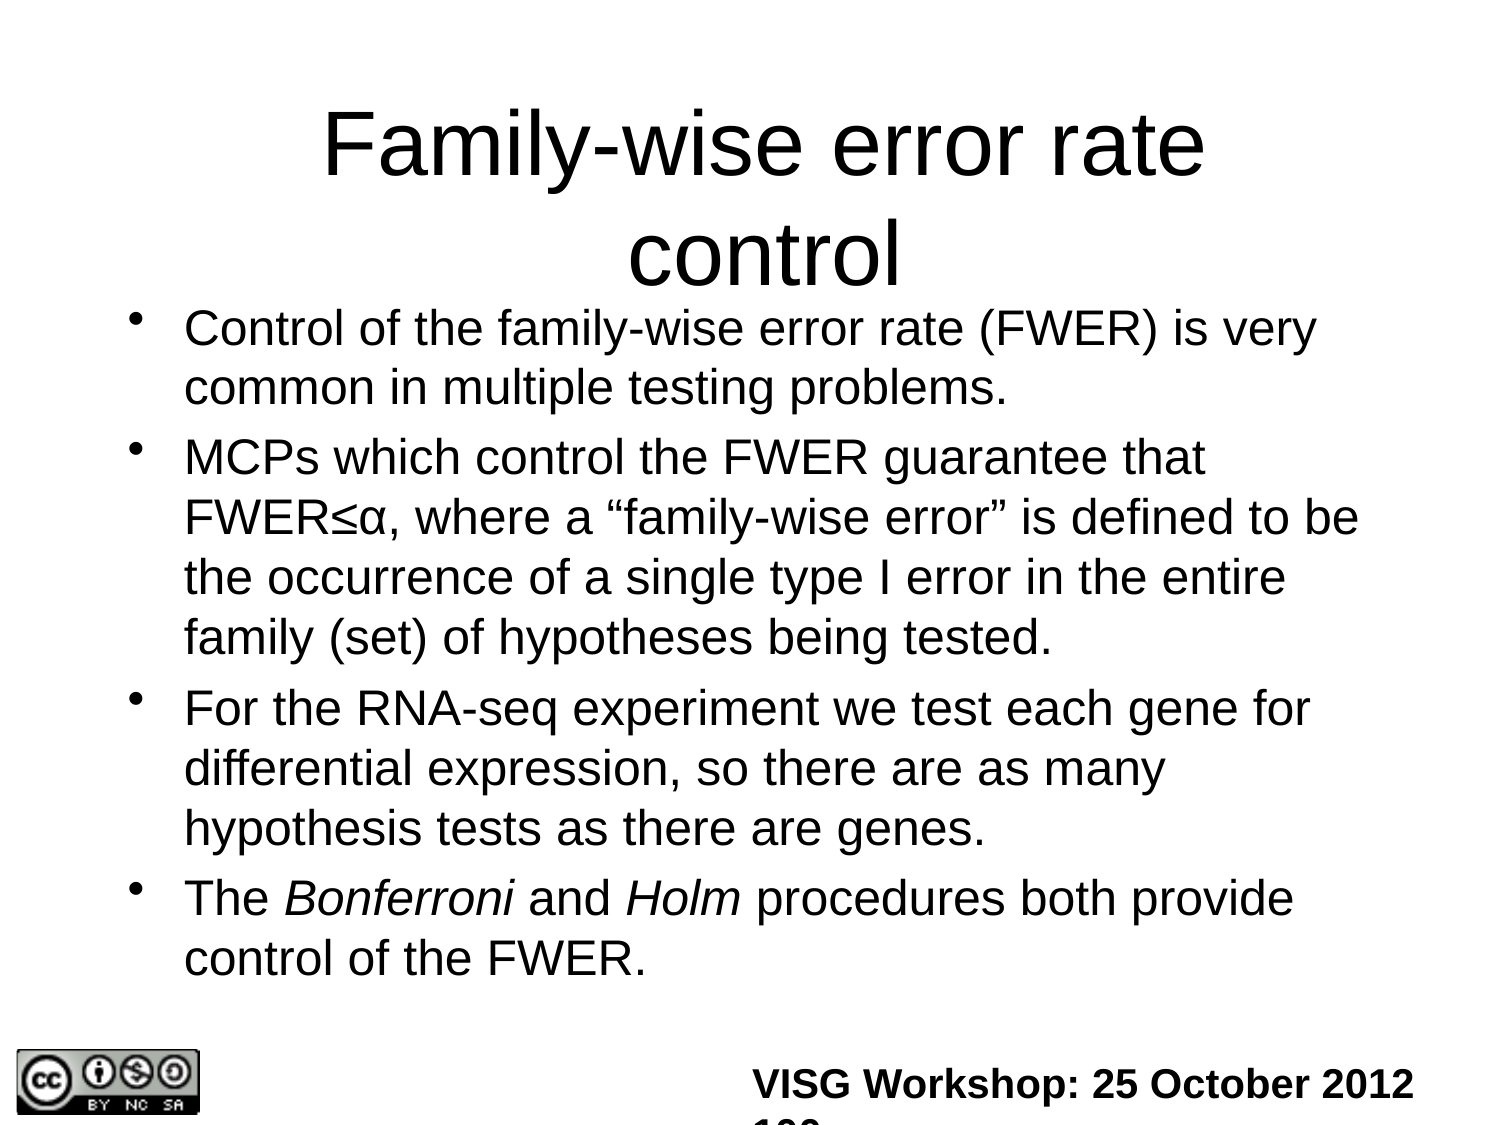

# Family-wise error rate control
Control of the family-wise error rate (FWER) is very common in multiple testing problems.
MCPs which control the FWER guarantee that FWER≤α, where a “family-wise error” is defined to be the occurrence of a single type I error in the entire family (set) of hypotheses being tested.
For the RNA-seq experiment we test each gene for differential expression, so there are as many hypothesis tests as there are genes.
The Bonferroni and Holm procedures both provide control of the FWER.